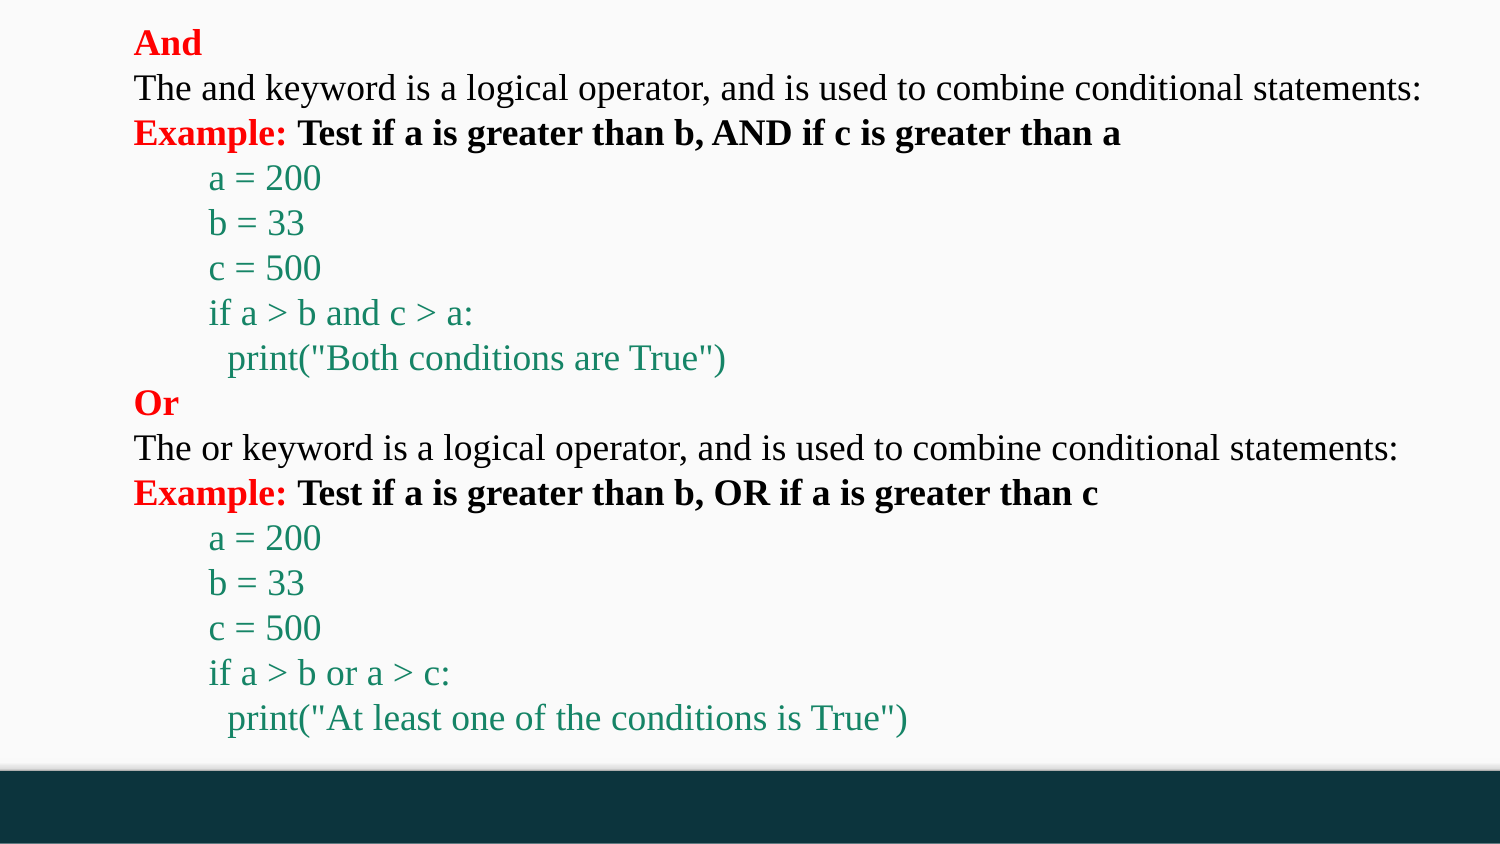

And
The and keyword is a logical operator, and is used to combine conditional statements:
Example: Test if a is greater than b, AND if c is greater than a
a = 200
b = 33
c = 500
if a > b and c > a:
  print("Both conditions are True")
Or
The or keyword is a logical operator, and is used to combine conditional statements:
Example: Test if a is greater than b, OR if a is greater than c
a = 200
b = 33
c = 500
if a > b or a > c:
  print("At least one of the conditions is True")